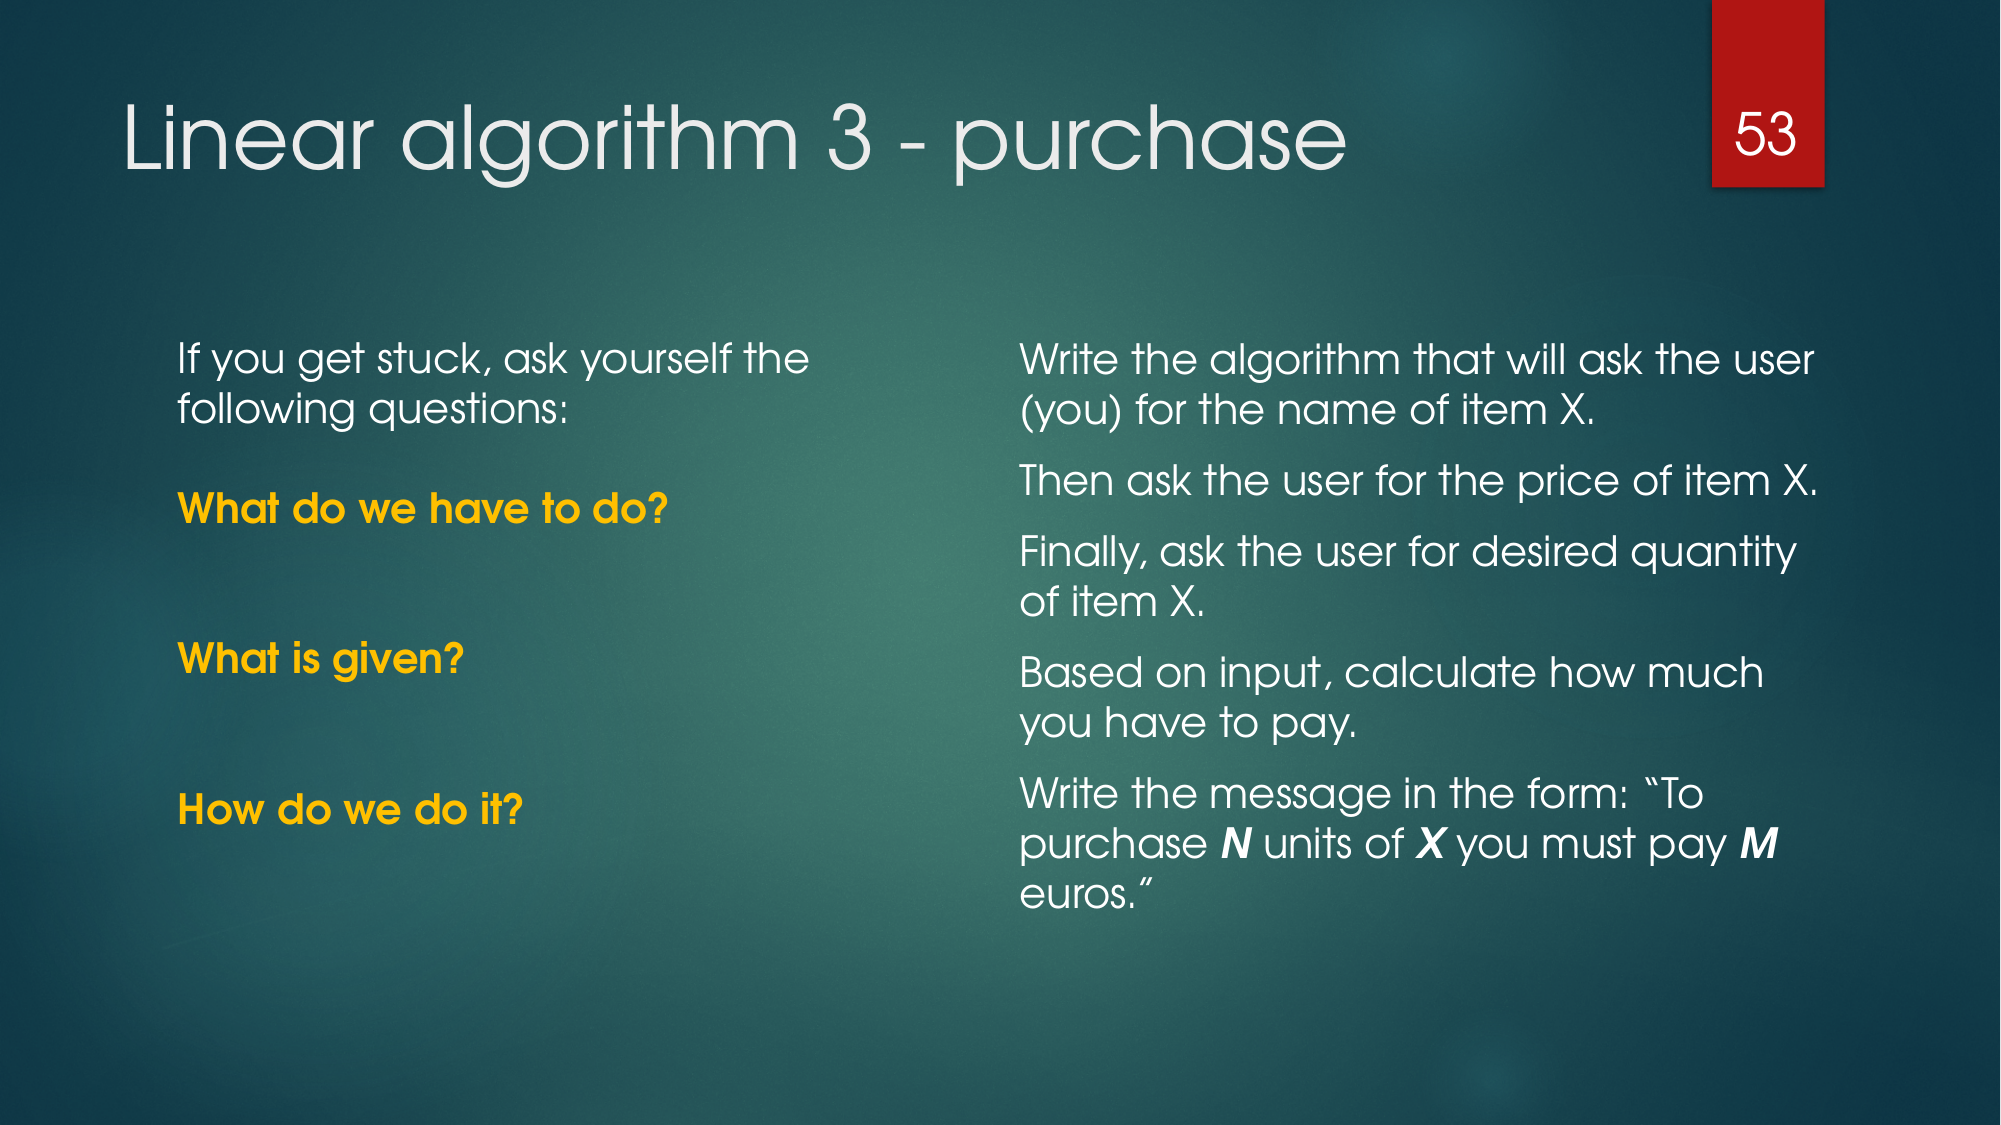

53
# Linear algorithm 3 - purchase
If you get stuck, ask yourself the following questions:

What do we have to do?

What is given?

How do we do it?

Write the algorithm that will ask the user (you) for the name of item X.
Then ask the user for the price of item X.
Finally, ask the user for desired quantity of item X.
Based on input, calculate how much you have to pay.
Write the message in the form: “To purchase N units of X you must pay M euros.”